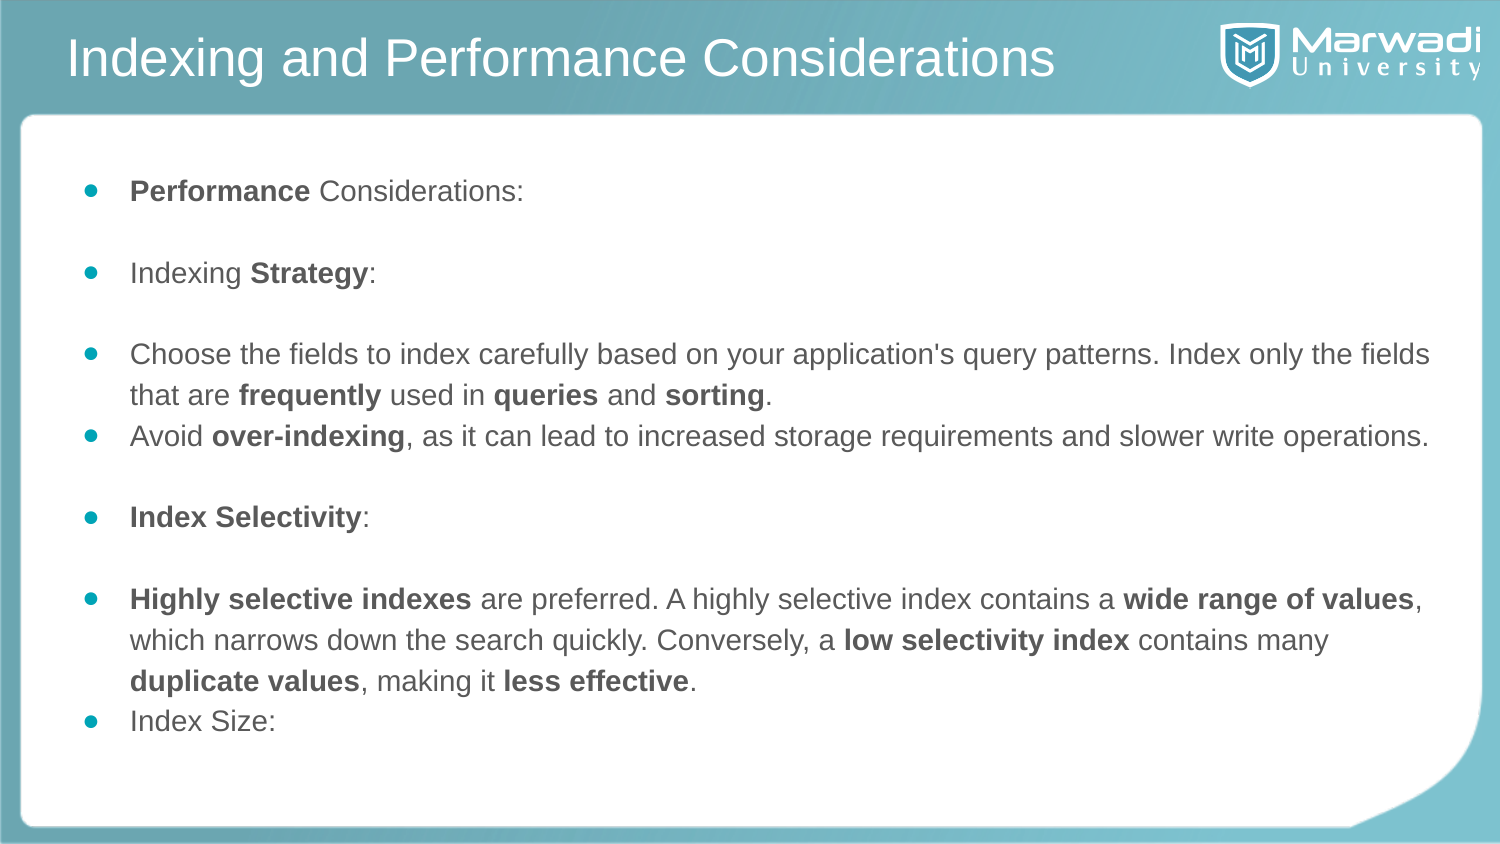

# Indexing and Performance Considerations
Performance Considerations:

Indexing Strategy:

Choose the fields to index carefully based on your application's query patterns. Index only the fields that are frequently used in queries and sorting.
Avoid over-indexing, as it can lead to increased storage requirements and slower write operations.

Index Selectivity:

Highly selective indexes are preferred. A highly selective index contains a wide range of values, which narrows down the search quickly. Conversely, a low selectivity index contains many duplicate values, making it less effective.
Index Size: